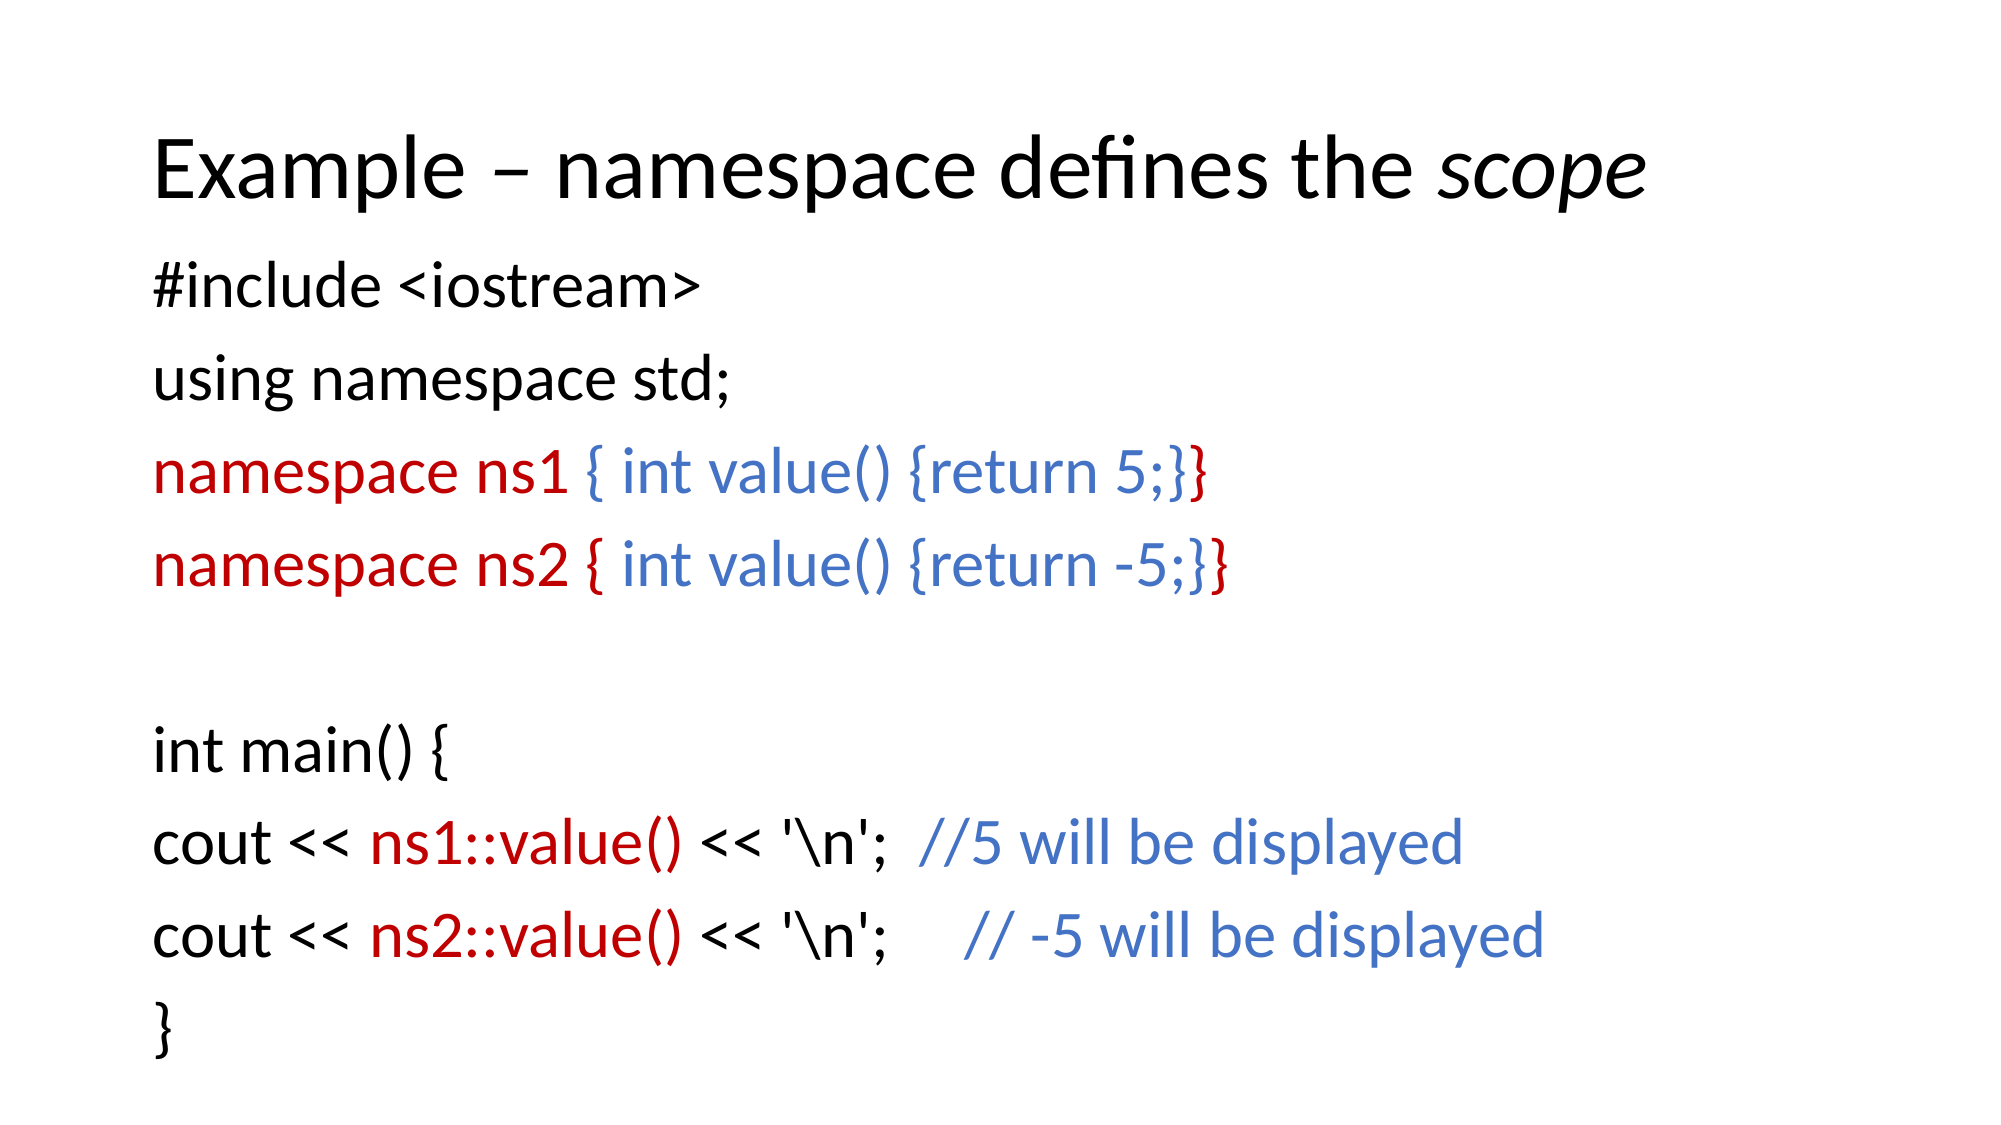

# Example – namespace defines the scope
#include <iostream>
using namespace std;
namespace ns1 { int value() {return 5;}}
namespace ns2 { int value() {return -5;}}

int main() {
cout << ns1::value() << '\n';  //5 will be displayed
cout << ns2::value() << '\n';     // -5 will be displayed
}